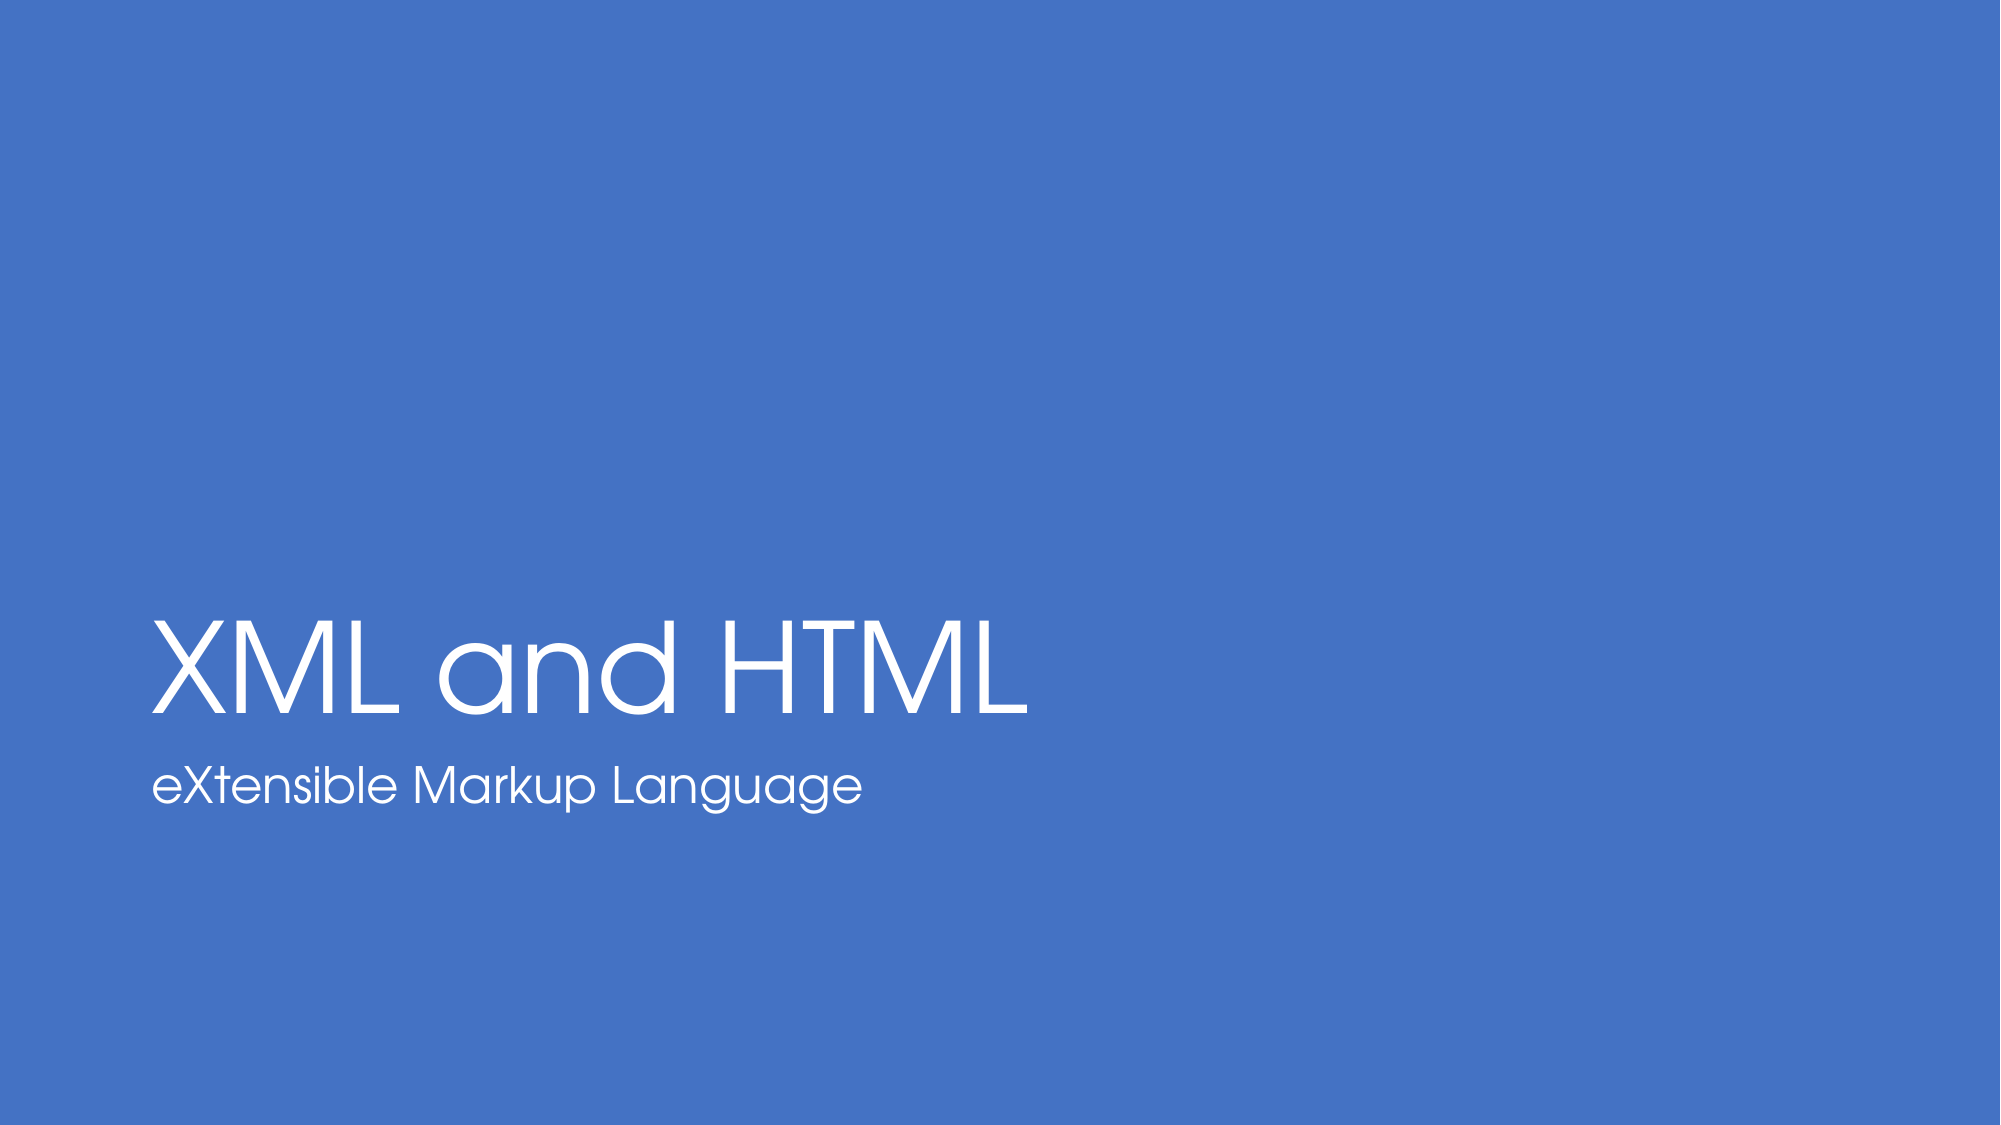

# XML and HTML
eXtensible Markup Language